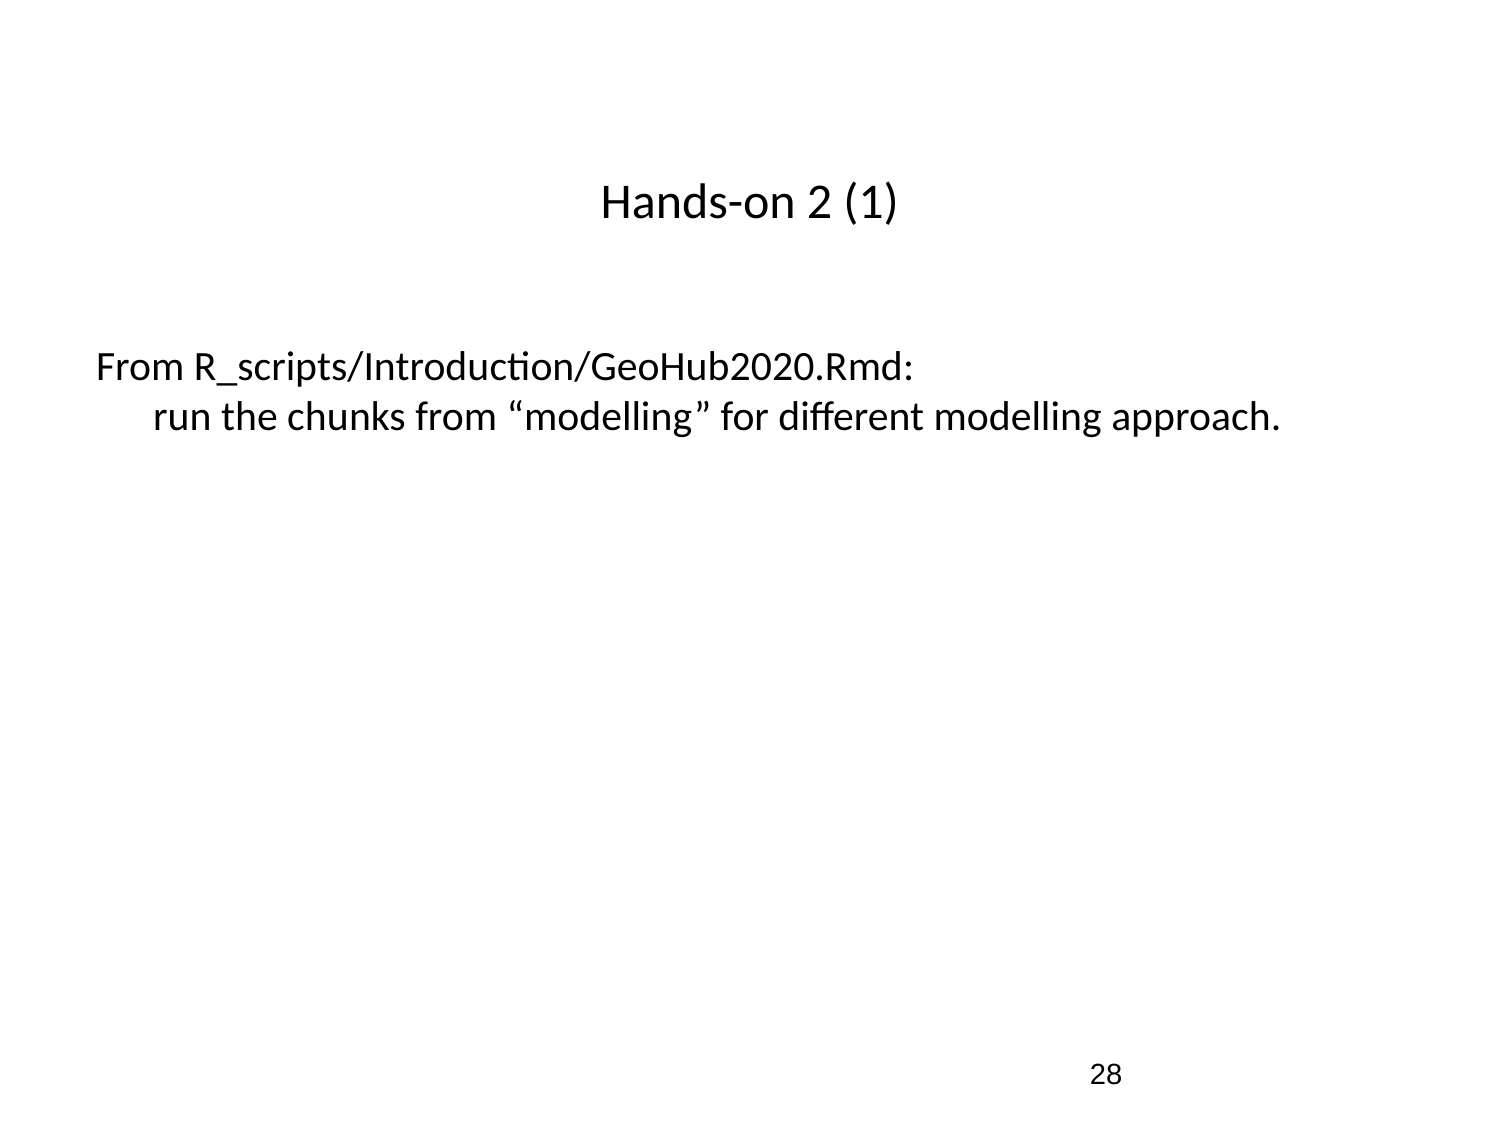

Hands-on 2 (1)

From R_scripts/Introduction/GeoHub2020.Rmd:
      run the chunks from “modelling” for different modelling approach.

28